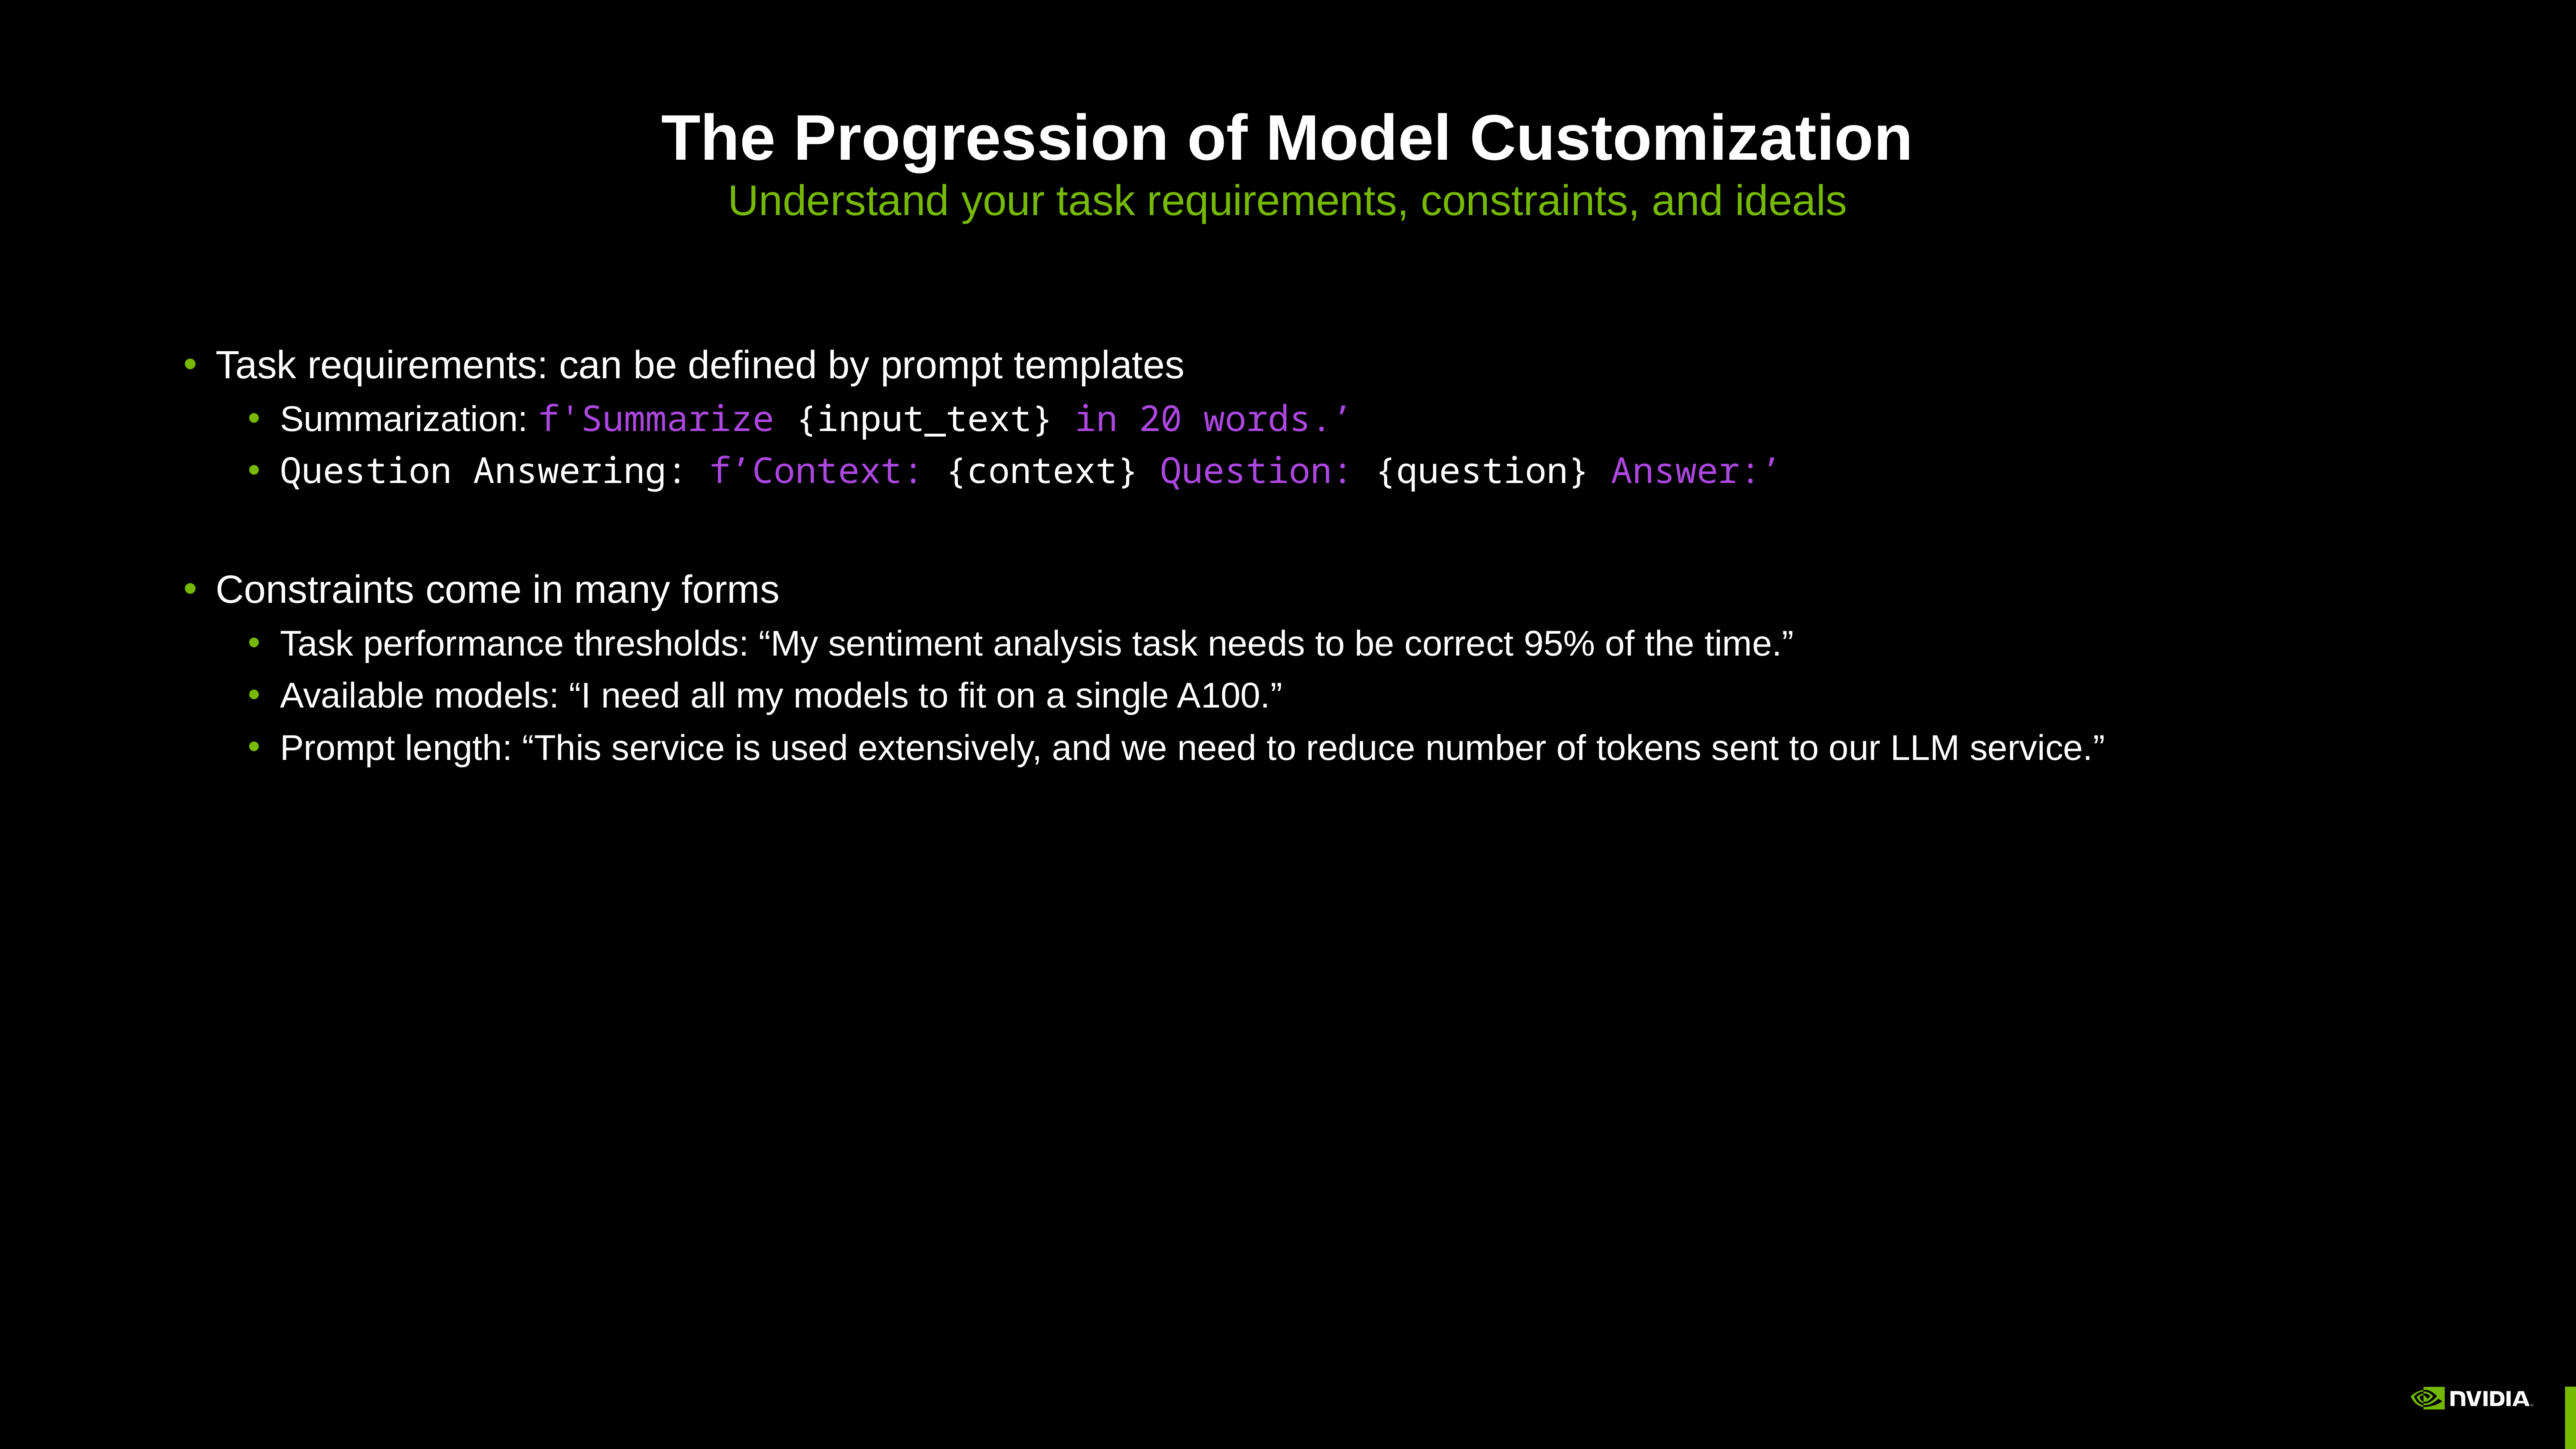

# The Progression of Model Customization
Understand your task requirements, constraints, and ideals
Task requirements: can be defined by prompt templates
Summarization: f'Summarize {input_text} in 20 words.’
Question Answering: f’Context: {context} Question: {question} Answer:’

Constraints come in many forms
Task performance thresholds: “My sentiment analysis task needs to be correct 95% of the time.”
Available models: “I need all my models to fit on a single A100.”
Prompt length: “This service is used extensively, and we need to reduce number of tokens sent to our LLM service.”